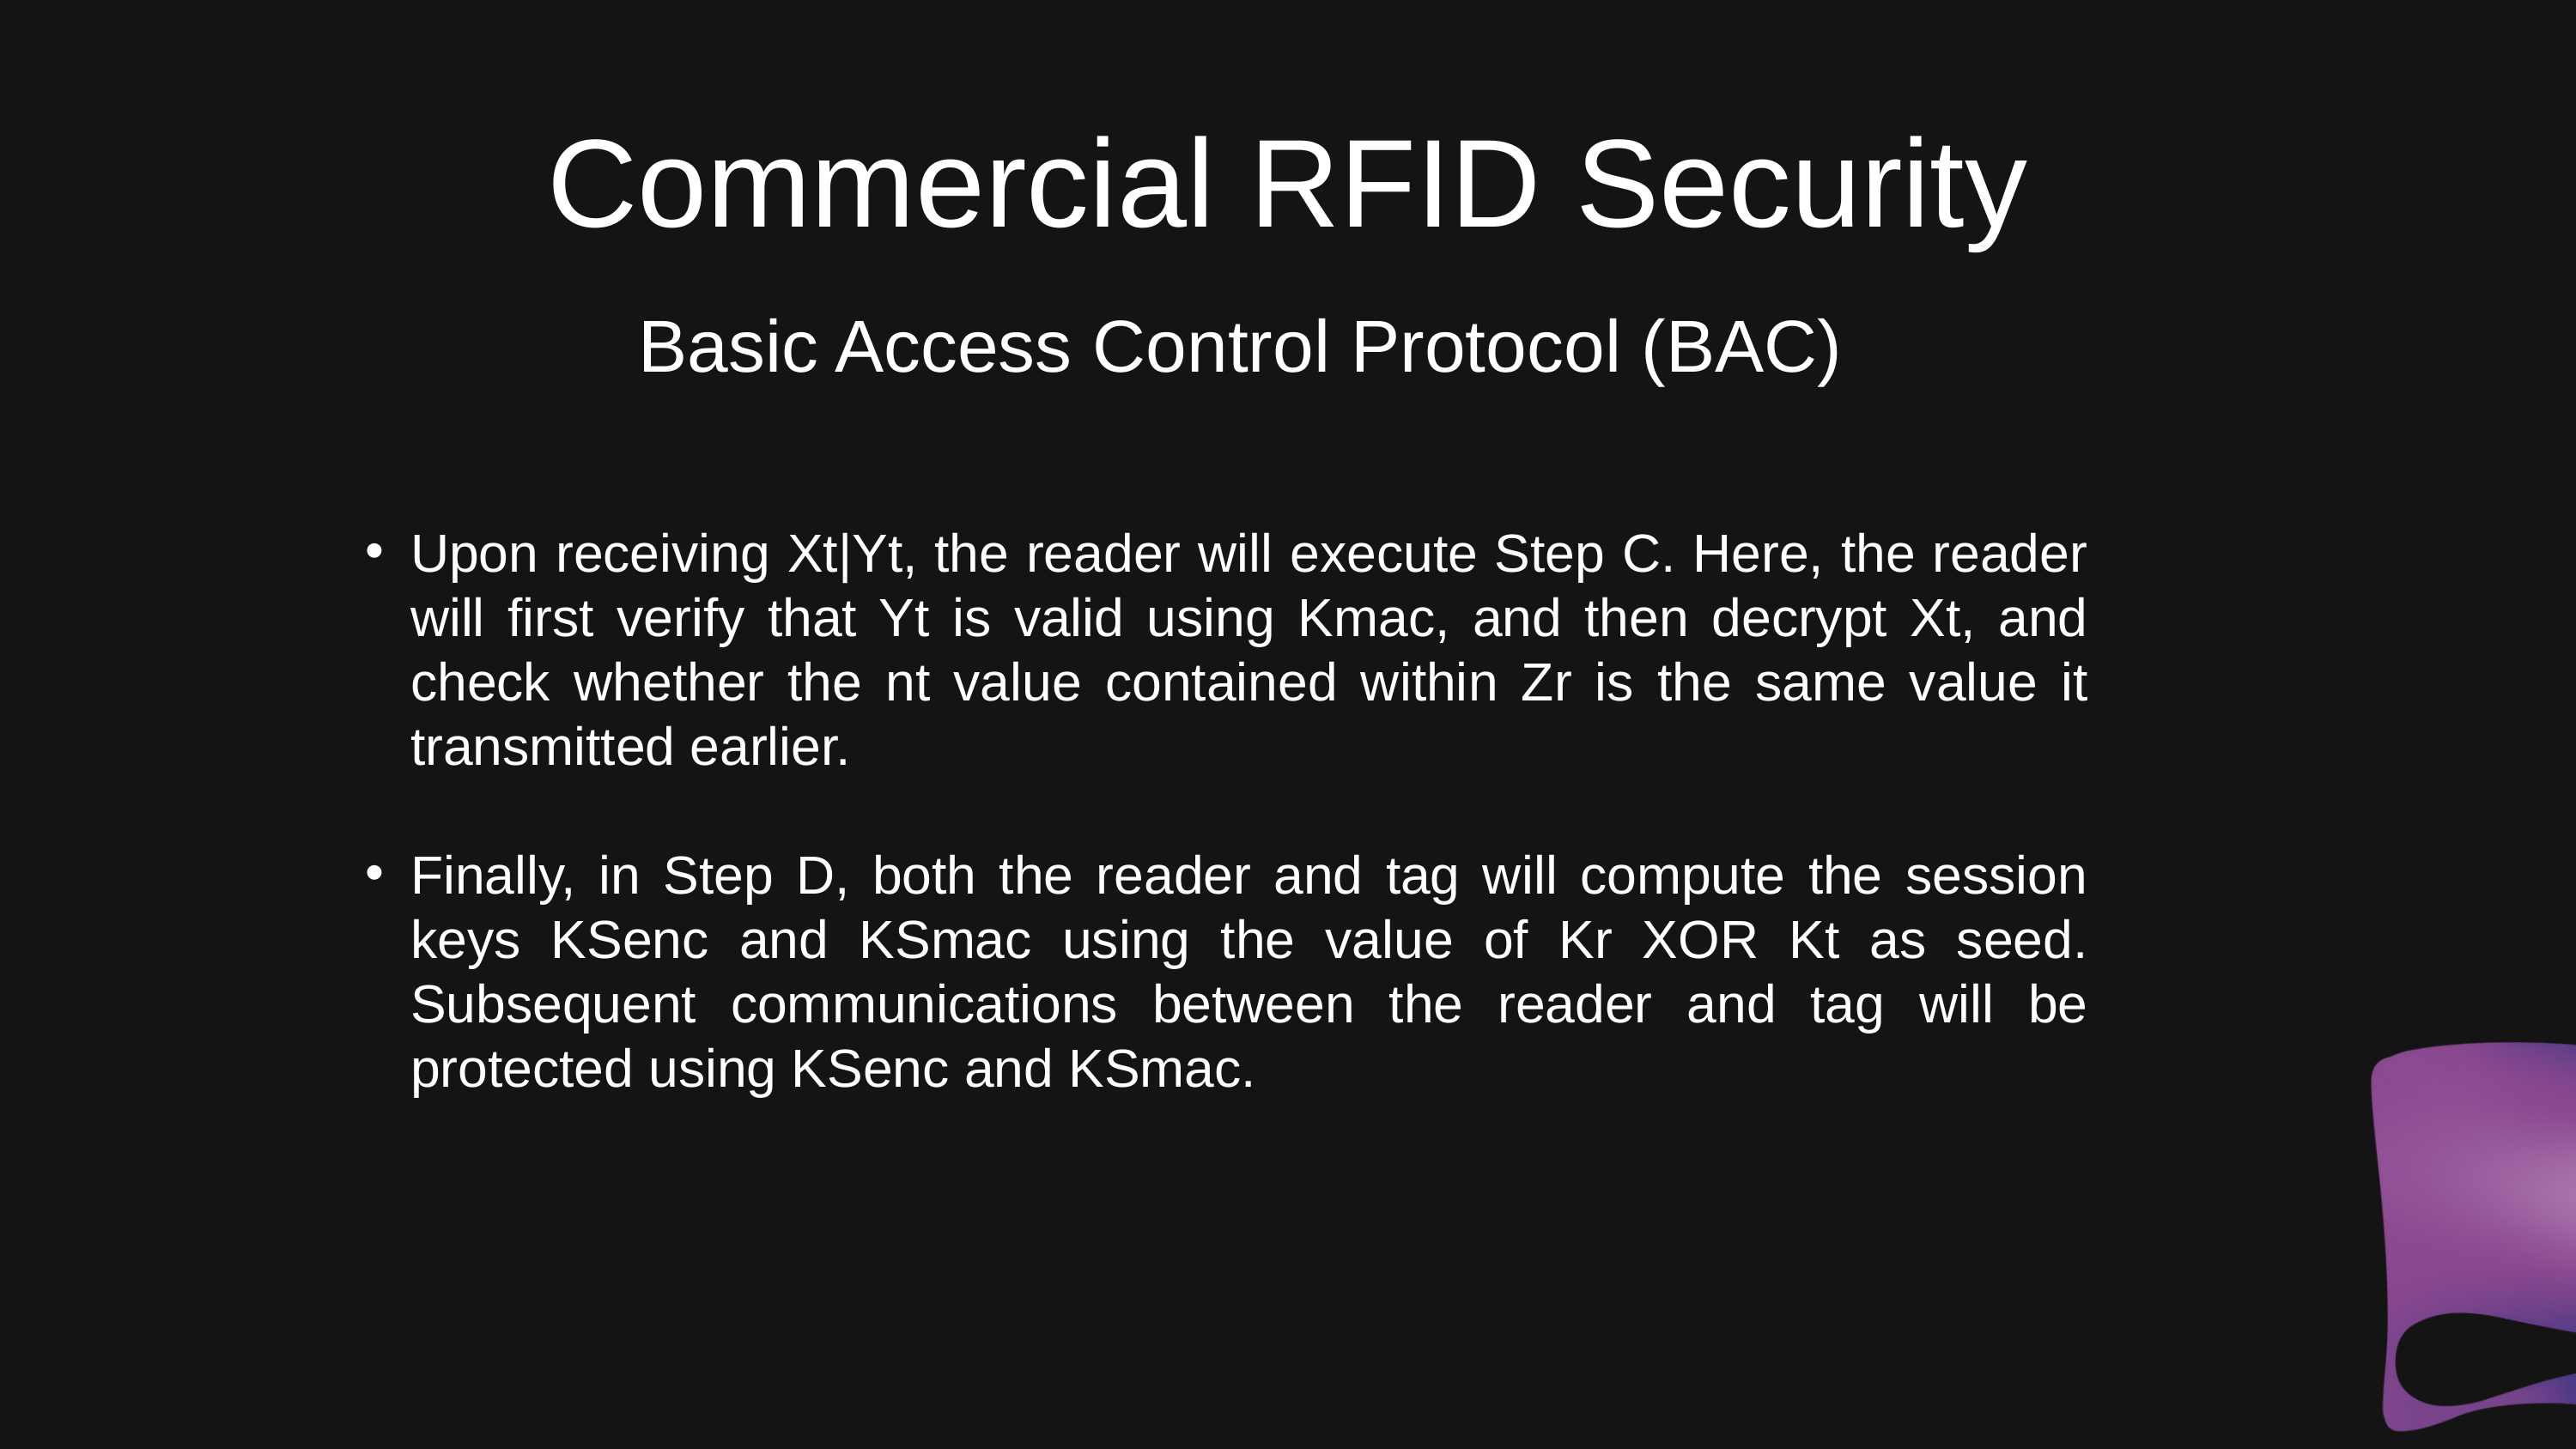

Commercial RFID Security
 Basic Access Control Protocol (BAC)
Upon receiving Xt|Yt, the reader will execute Step C. Here, the reader will first verify that Yt is valid using Kmac, and then decrypt Xt, and check whether the nt value contained within Zr is the same value it transmitted earlier.

Finally, in Step D, both the reader and tag will compute the session keys KSenc and KSmac using the value of Kr XOR Kt as seed. Subsequent communications between the reader and tag will be protected using KSenc and KSmac.